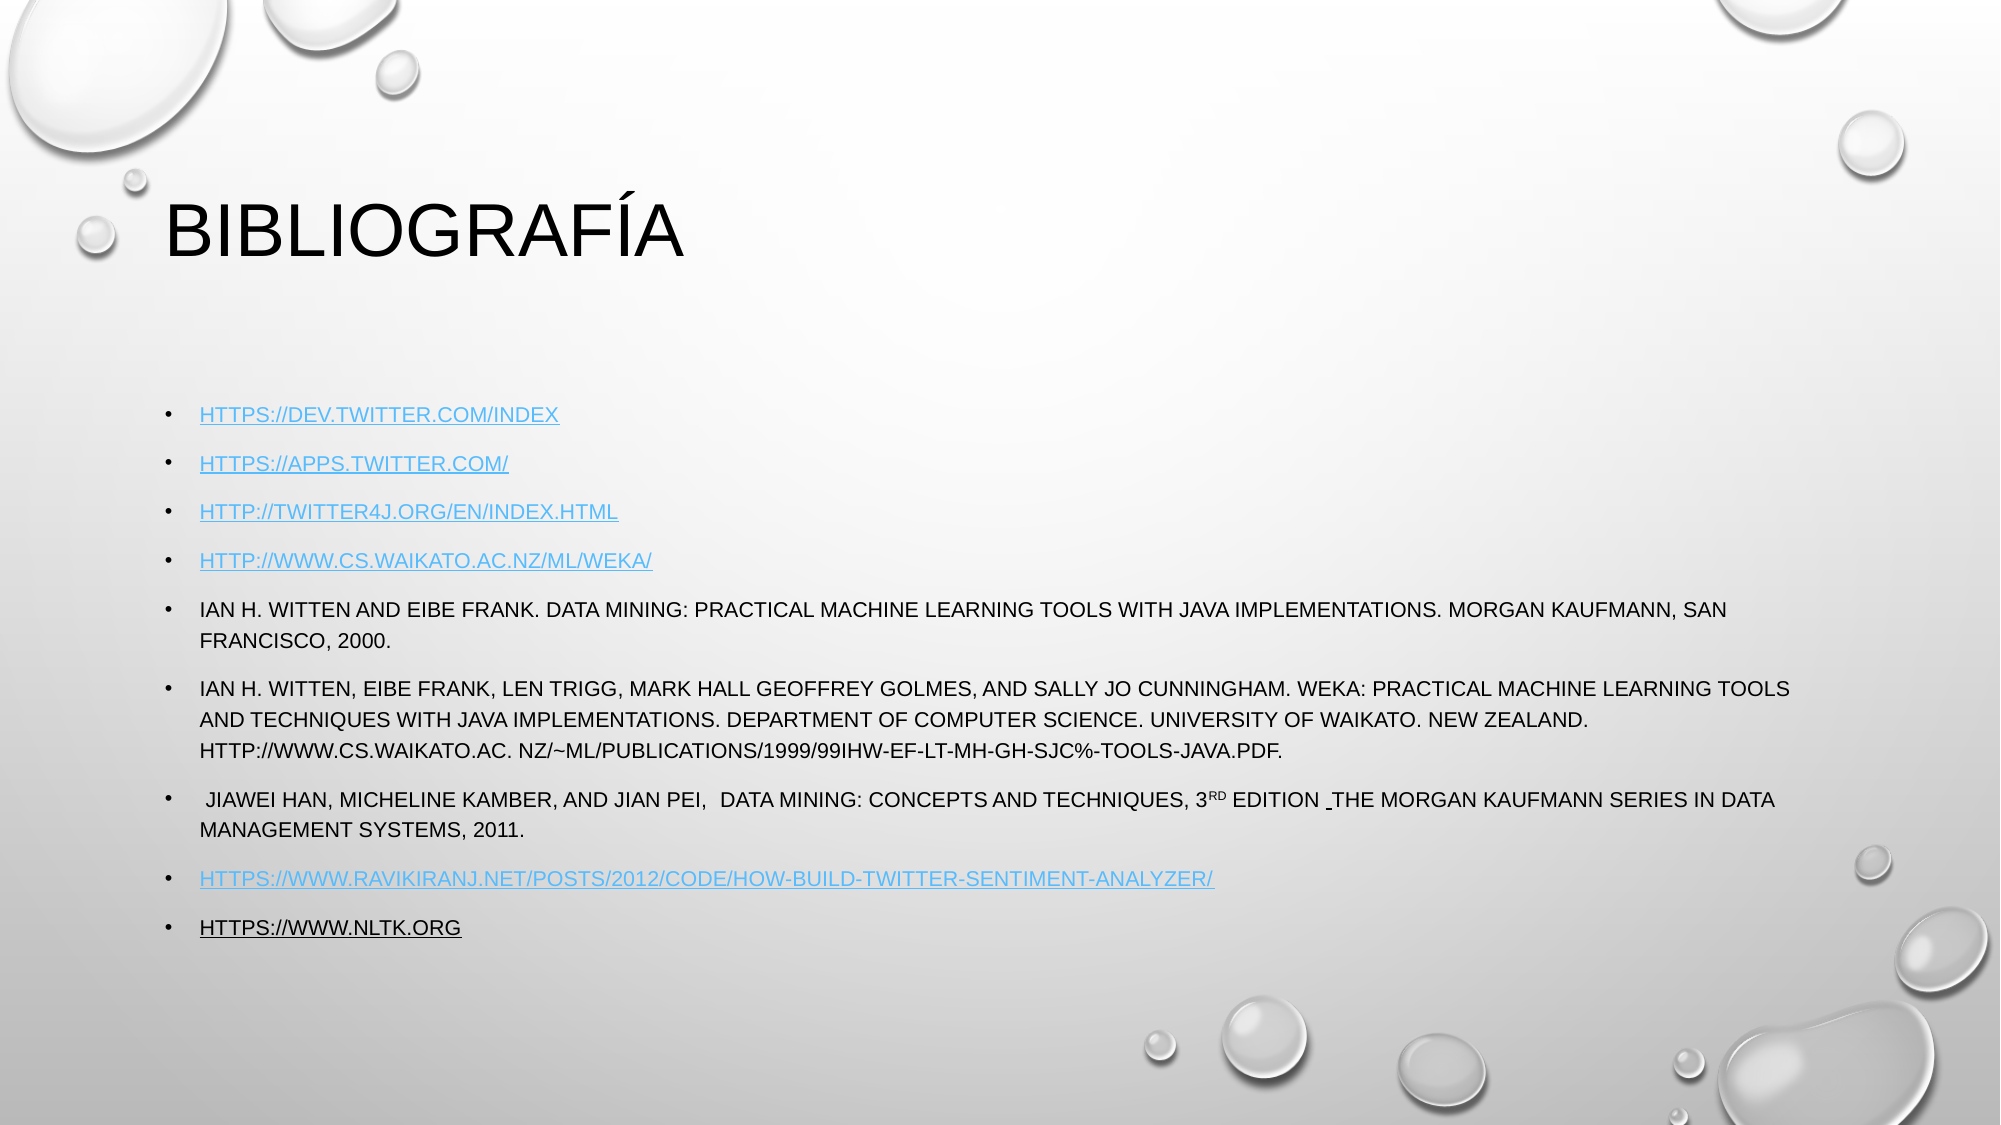

# Bibliografía
HTTPS://DEV.TWITTER.COM/INDEX
HTTPS://APPS.TWITTER.COM/
HTTP://TWITTER4J.ORG/EN/INDEX.HTML
HTTP://WWW.CS.WAIKATO.AC.NZ/ML/WEKA/
IAN H. WITTEN AND EIBE FRANK. DATA MINING: PRACTICAL MACHINE LEARNING TOOLS WITH JAVA IMPLEMENTATIONS. MORGAN KAUFMANN, SAN FRANCISCO, 2000.
IAN H. WITTEN, EIBE FRANK, LEN TRIGG, MARK HALL GEOFFREY GOLMES, AND SALLY JO CUNNINGHAM. WEKA: PRACTICAL MACHINE LEARNING TOOLS AND TECHNIQUES WITH JAVA IMPLEMENTATIONS. DEPARTMENT OF COMPUTER SCIENCE. UNIVERSITY OF WAIKATO. NEW ZEALAND. HTTP://WWW.CS.WAIKATO.AC. NZ/~ML/PUBLICATIONS/1999/99IHW-EF-LT-MH-GH-SJC%-TOOLS-JAVA.PDF.
 JIAWEI HAN, MICHELINE KAMBER, AND JIAN PEI,  DATA MINING: CONCEPTS AND TECHNIQUES, 3RD EDITION  THE MORGAN KAUFMANN SERIES IN DATA MANAGEMENT SYSTEMS, 2011.
HTTPS://WWW.RAVIKIRANJ.NET/POSTS/2012/CODE/HOW-BUILD-TWITTER-SENTIMENT-ANALYZER/
HTTPS://WWW.NLTK.ORG